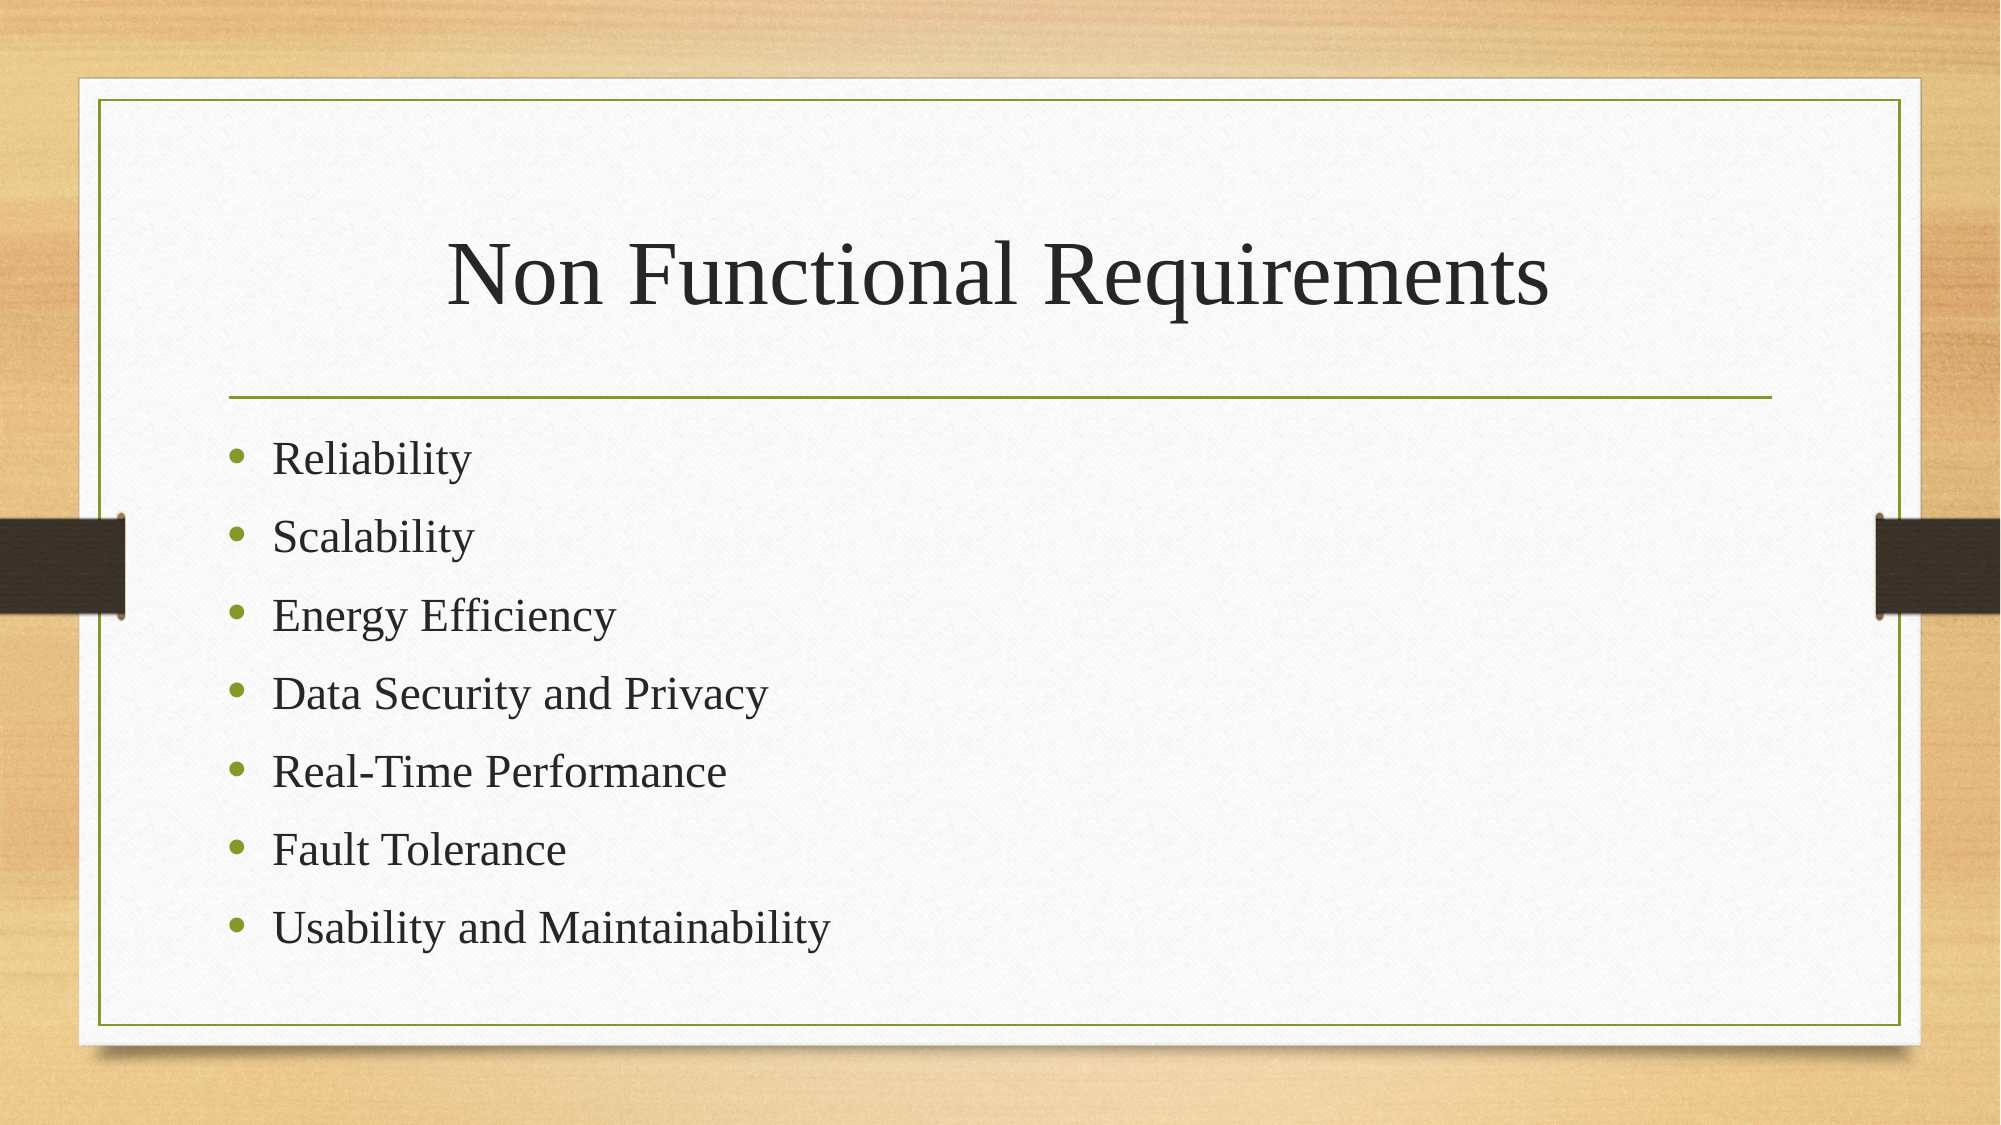

# Non Functional Requirements
Reliability
Scalability
Energy Efficiency
Data Security and Privacy
Real-Time Performance
Fault Tolerance
Usability and Maintainability